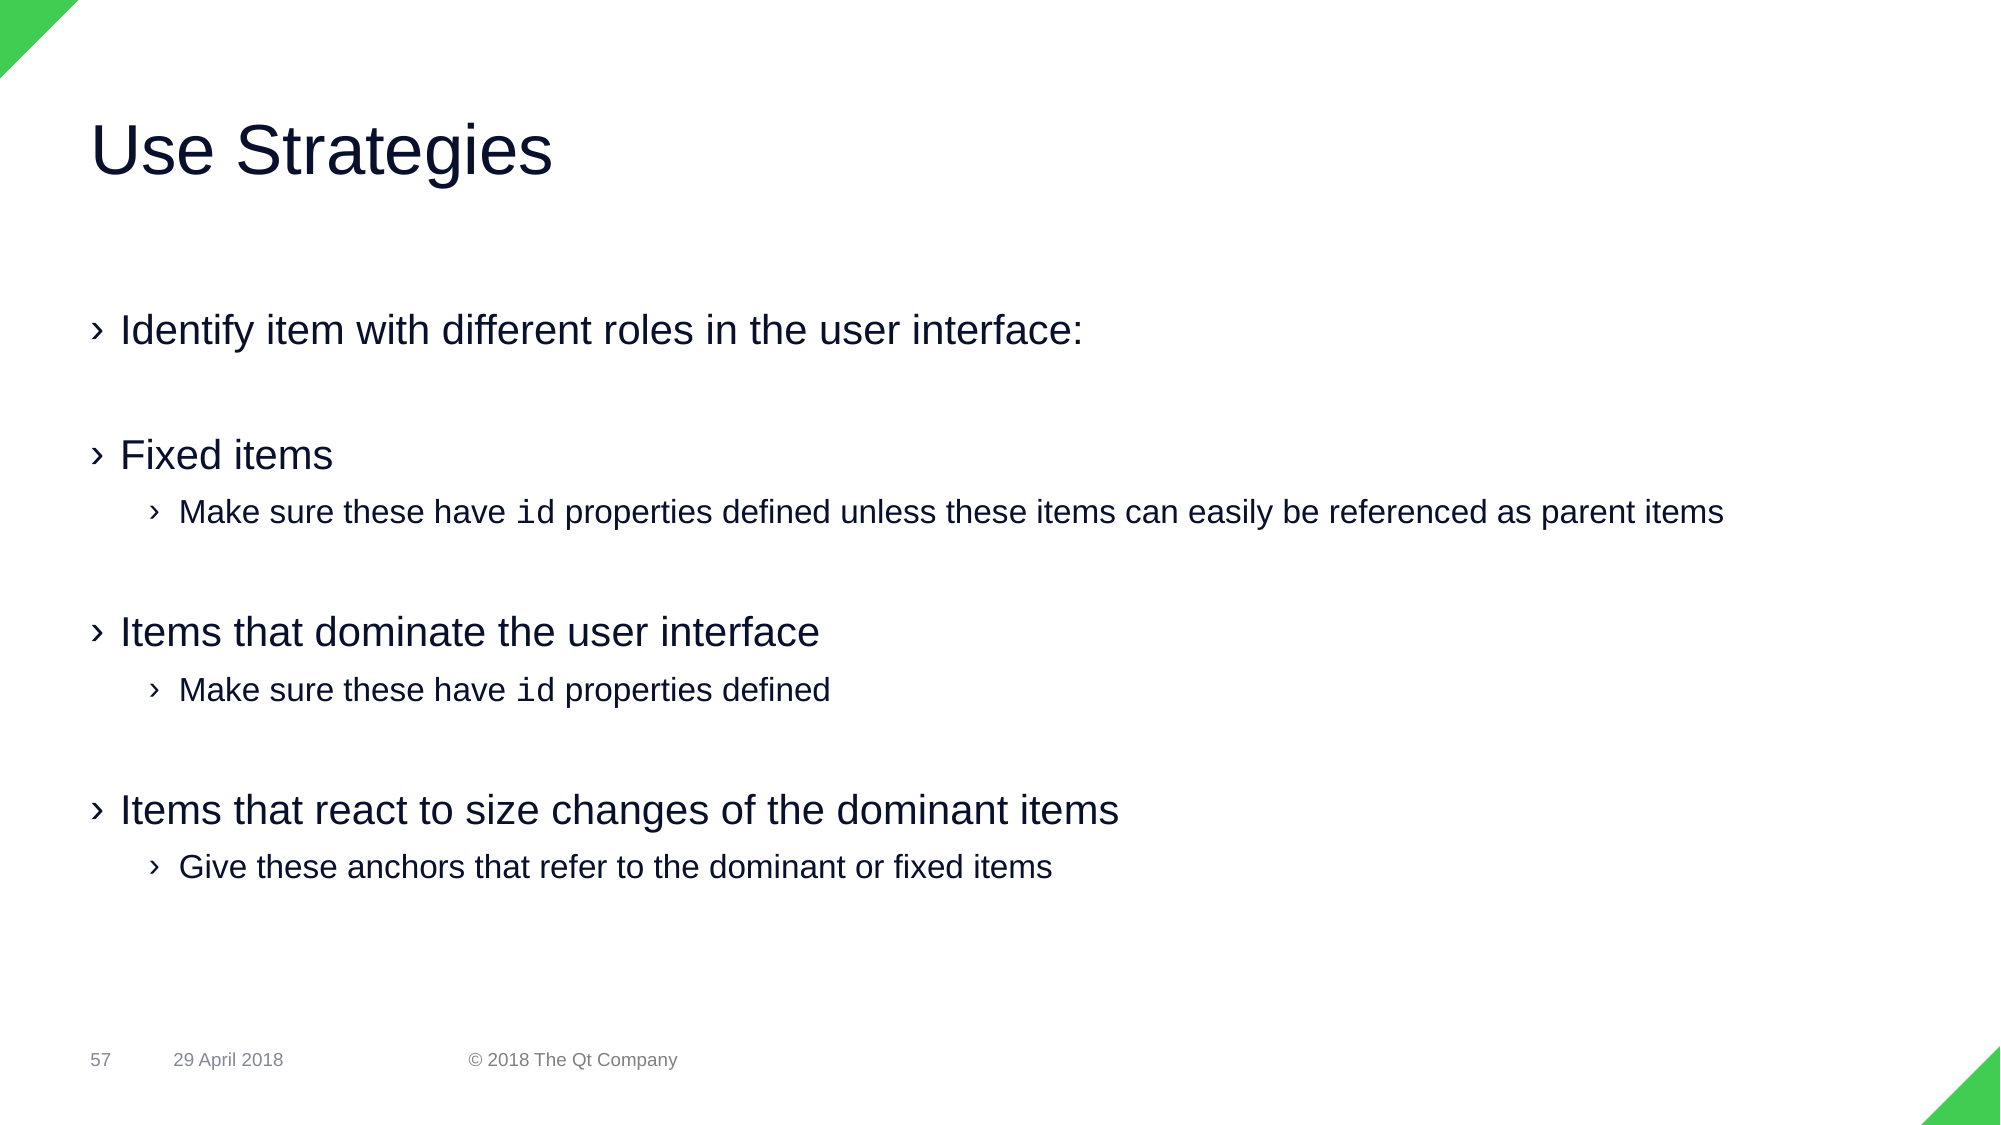

# Use Strategies
Identify item with different roles in the user interface:

Fixed items
Make sure these have id properties defined unless these items can easily be referenced as parent items

Items that dominate the user interface
Make sure these have id properties defined

Items that react to size changes of the dominant items
Give these anchors that refer to the dominant or fixed items

57
© 2018 The Qt Company
29 April 2018